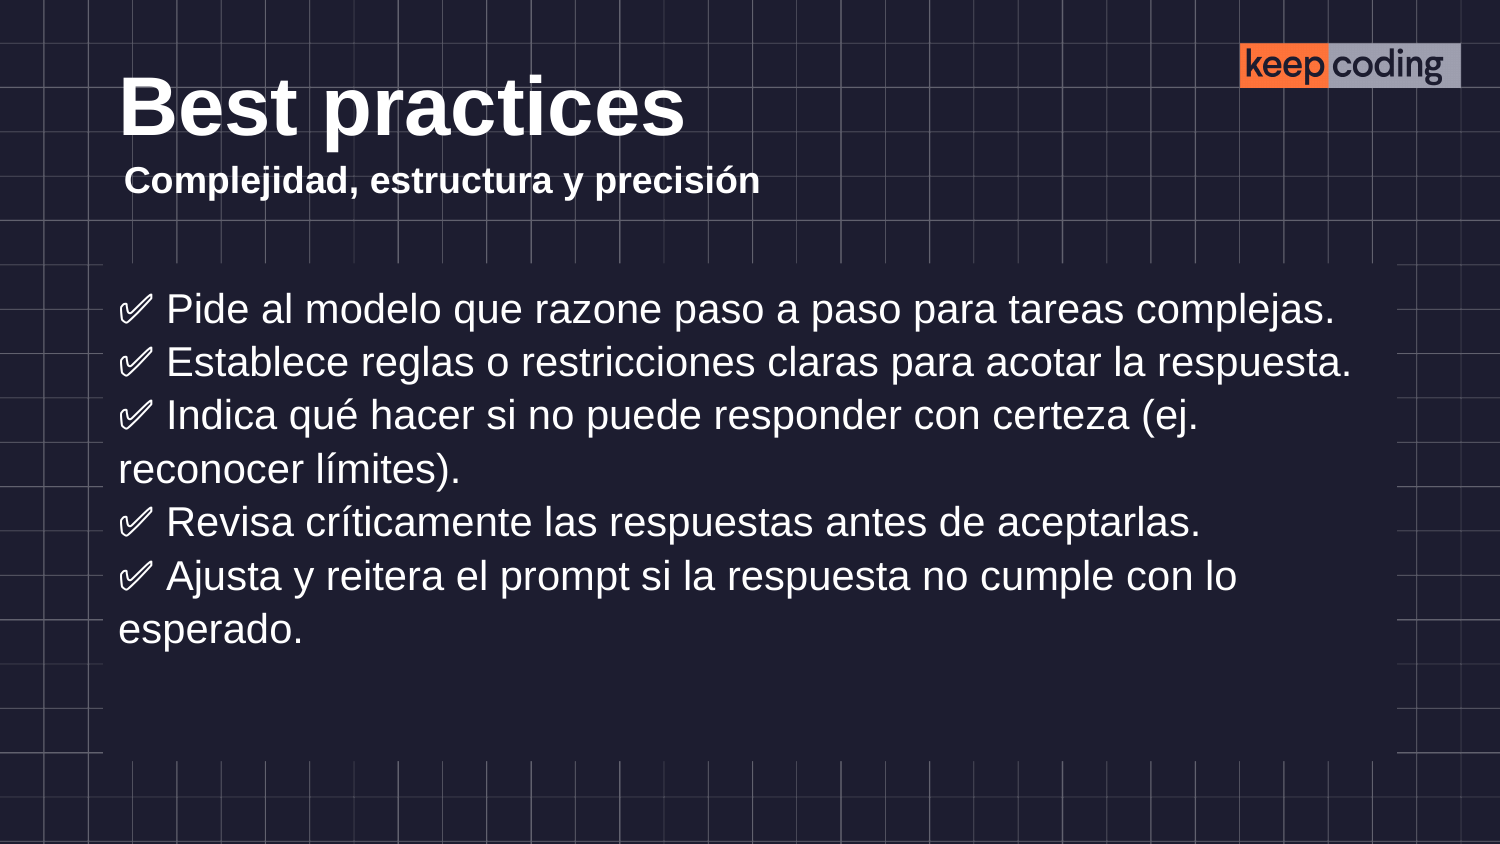

# Best practices

Complejidad, estructura y precisión
✅ Pide al modelo que razone paso a paso para tareas complejas.
✅ Establece reglas o restricciones claras para acotar la respuesta.
✅ Indica qué hacer si no puede responder con certeza (ej. reconocer límites).
✅ Revisa críticamente las respuestas antes de aceptarlas.
✅ Ajusta y reitera el prompt si la respuesta no cumple con lo esperado.